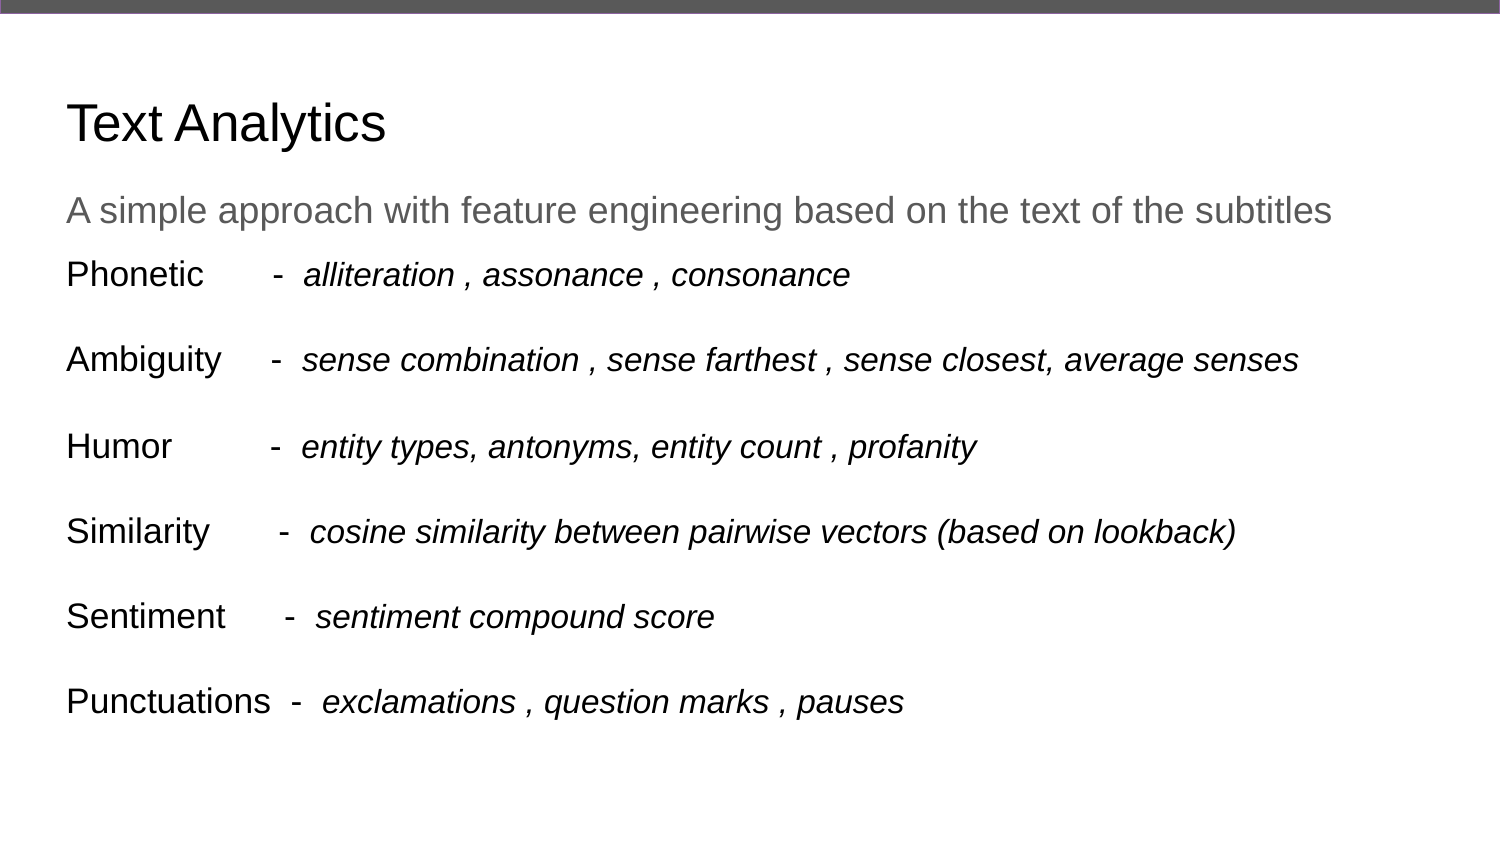

# Text Analytics
A simple approach with feature engineering based on the text of the subtitles
Phonetic       -  alliteration , assonance , consonance

Ambiguity     -  sense combination , sense farthest , sense closest, average senses

Humor          -  entity types, antonyms, entity count , profanity

Similarity       -  cosine similarity between pairwise vectors (based on lookback)

Sentiment      -  sentiment compound score

Punctuations  -  exclamations , question marks , pauses